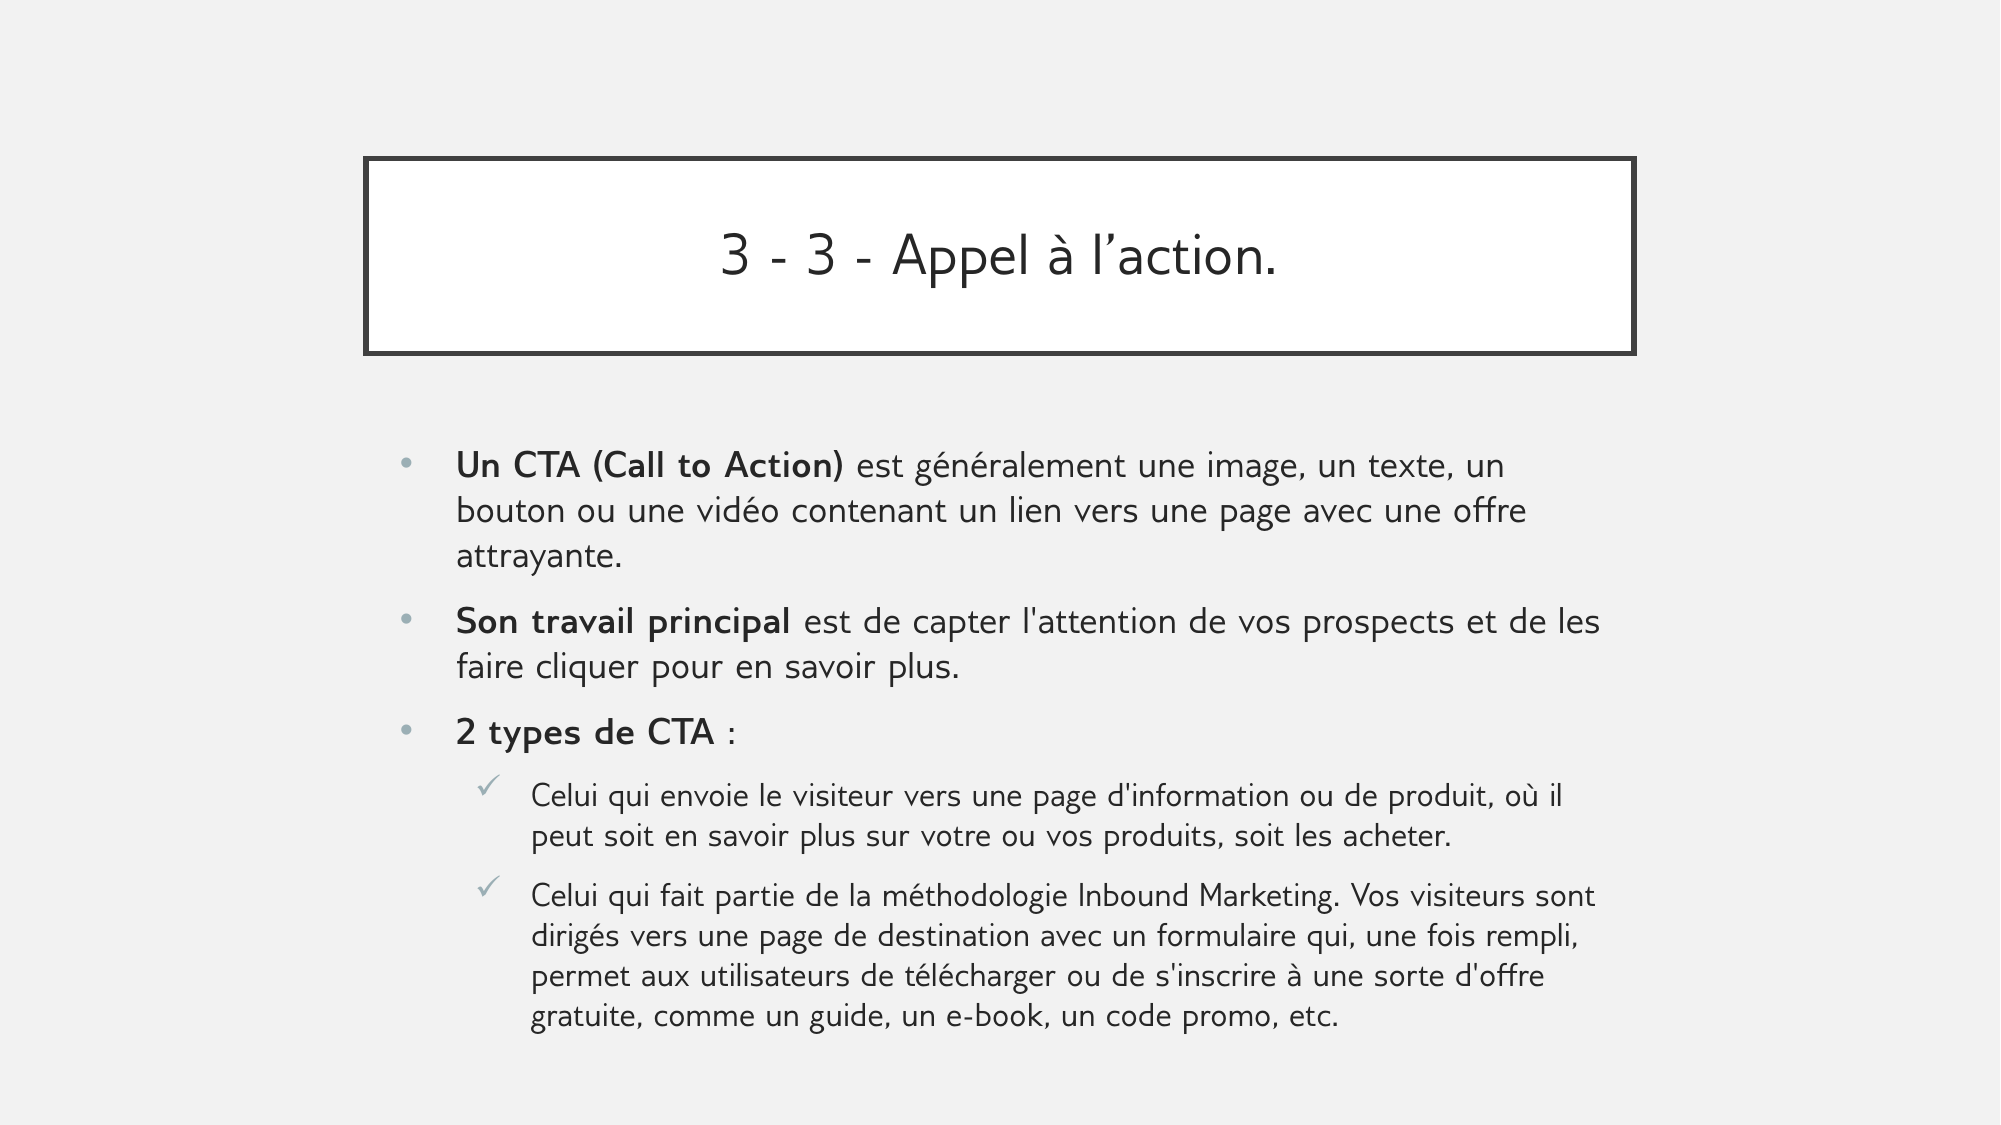

# 3 - 3 - Appel à l’action.
Un CTA (Call to Action) est généralement une image, un texte, un bouton ou une vidéo contenant un lien vers une page avec une offre attrayante.
Son travail principal est de capter l'attention de vos prospects et de les faire cliquer pour en savoir plus.
2 types de CTA :
Celui qui envoie le visiteur vers une page d'information ou de produit, où il peut soit en savoir plus sur votre ou vos produits, soit les acheter.
Celui qui fait partie de la méthodologie Inbound Marketing. Vos visiteurs sont dirigés vers une page de destination avec un formulaire qui, une fois rempli, permet aux utilisateurs de télécharger ou de s'inscrire à une sorte d'offre gratuite, comme un guide, un e-book, un code promo, etc.